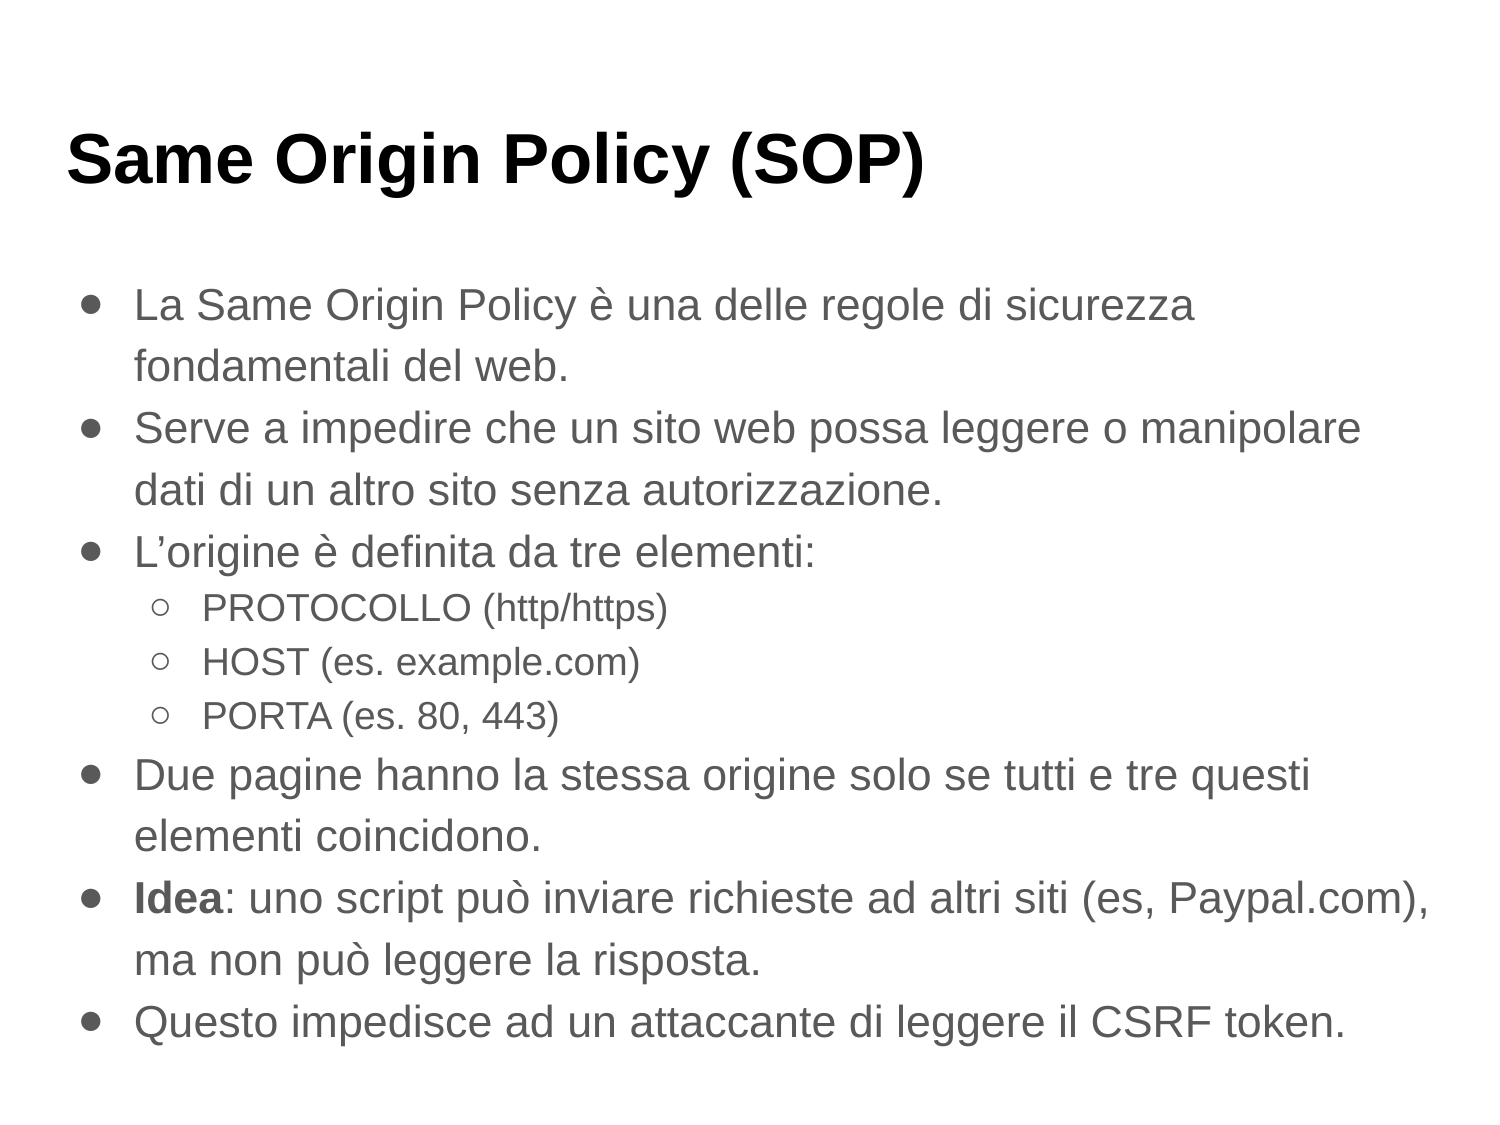

# Same Origin Policy (SOP)
La Same Origin Policy è una delle regole di sicurezza fondamentali del web.
Serve a impedire che un sito web possa leggere o manipolare dati di un altro sito senza autorizzazione.
L’origine è definita da tre elementi:
PROTOCOLLO (http/https)
HOST (es. example.com)
PORTA (es. 80, 443)
Due pagine hanno la stessa origine solo se tutti e tre questi elementi coincidono.
Idea: uno script può inviare richieste ad altri siti (es, Paypal.com), ma non può leggere la risposta.
Questo impedisce ad un attaccante di leggere il CSRF token.